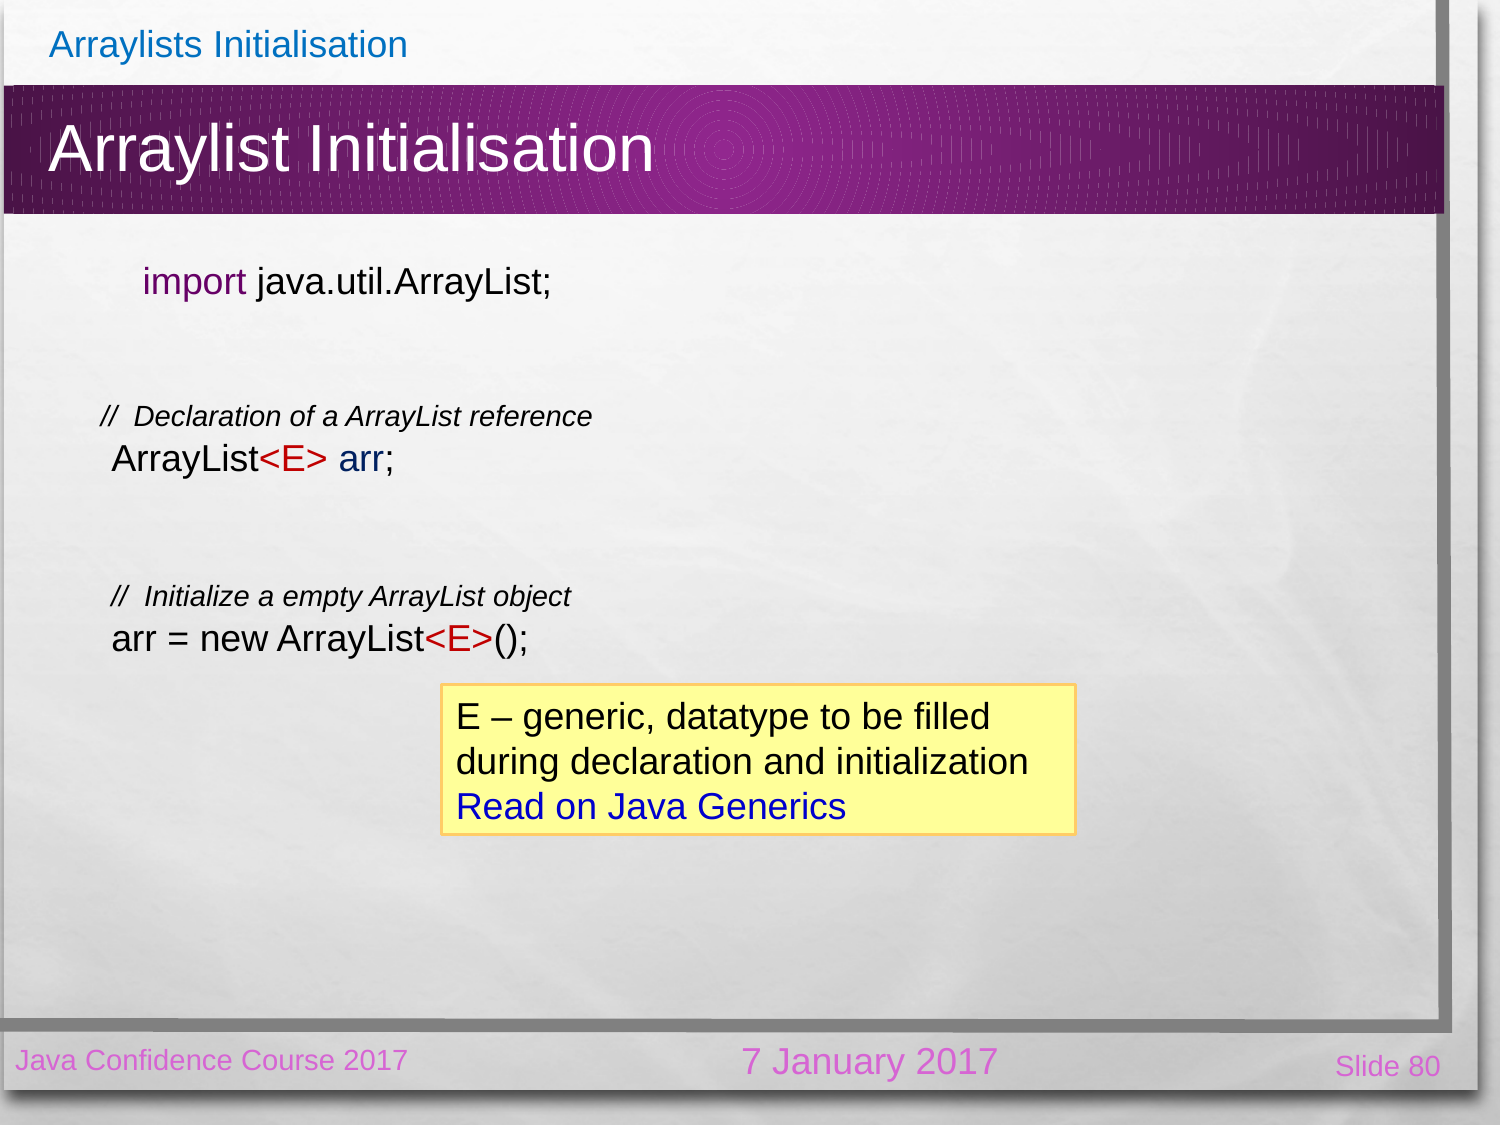

# Arraylist Initialisation
import java.util.ArrayList;
 //  Declaration of a ArrayList reference
  ArrayList<E> arr;

  //  Initialize a empty ArrayList object
  arr = new ArrayList<E>();
E – generic, datatype to be filled during declaration and initialization
Read on Java Generics
7 January 2017
Java Confidence Course 2017
Slide 80